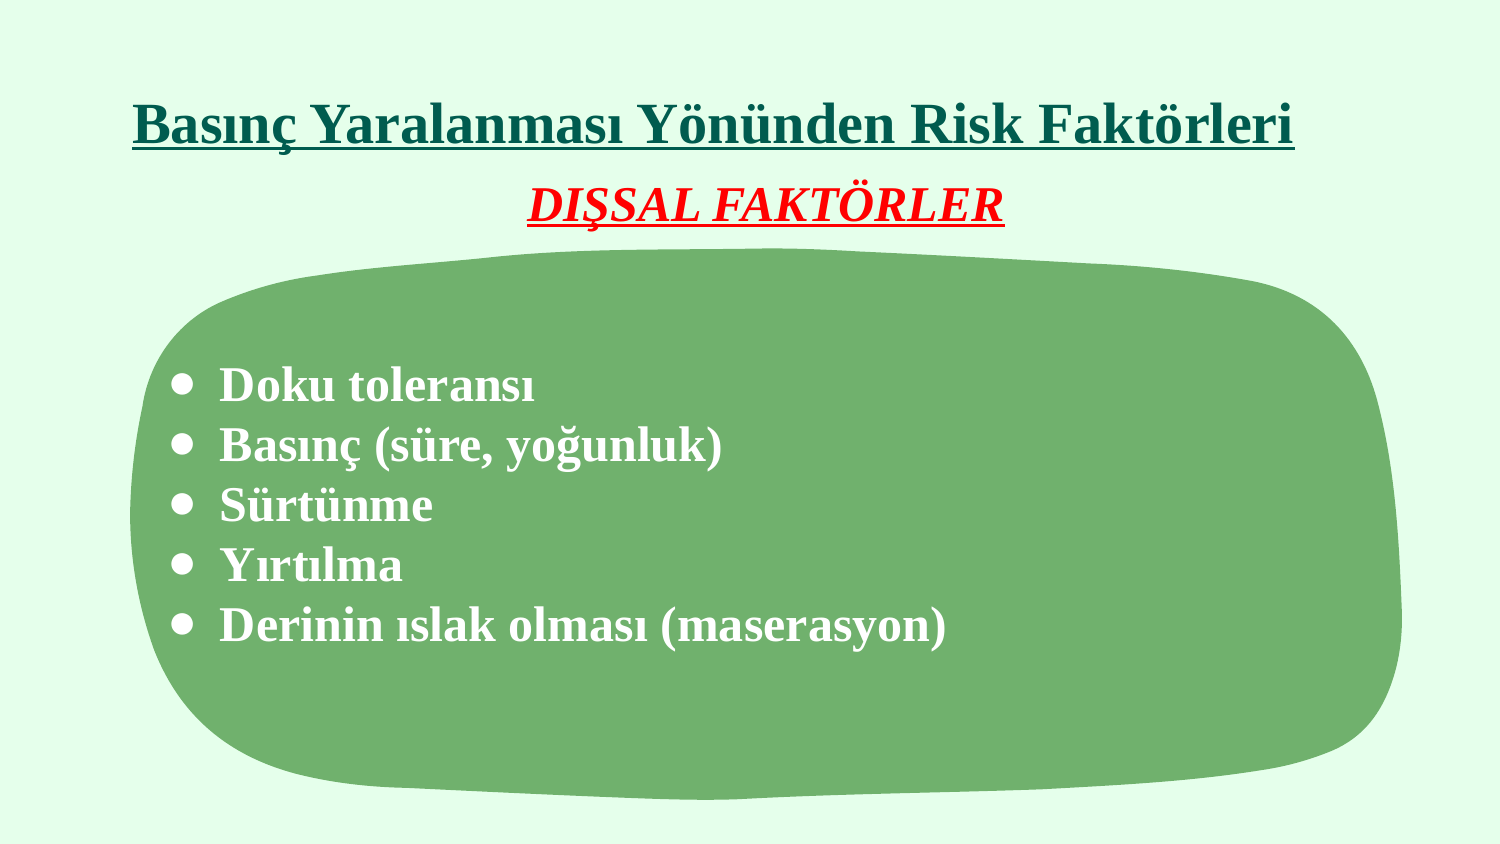

Basınç Yaralanması Yönünden Risk Faktörleri

DIŞSAL FAKTÖRLER

Doku toleransı
Basınç (süre, yoğunluk)
Sürtünme
Yırtılma
Derinin ıslak olması (maserasyon)